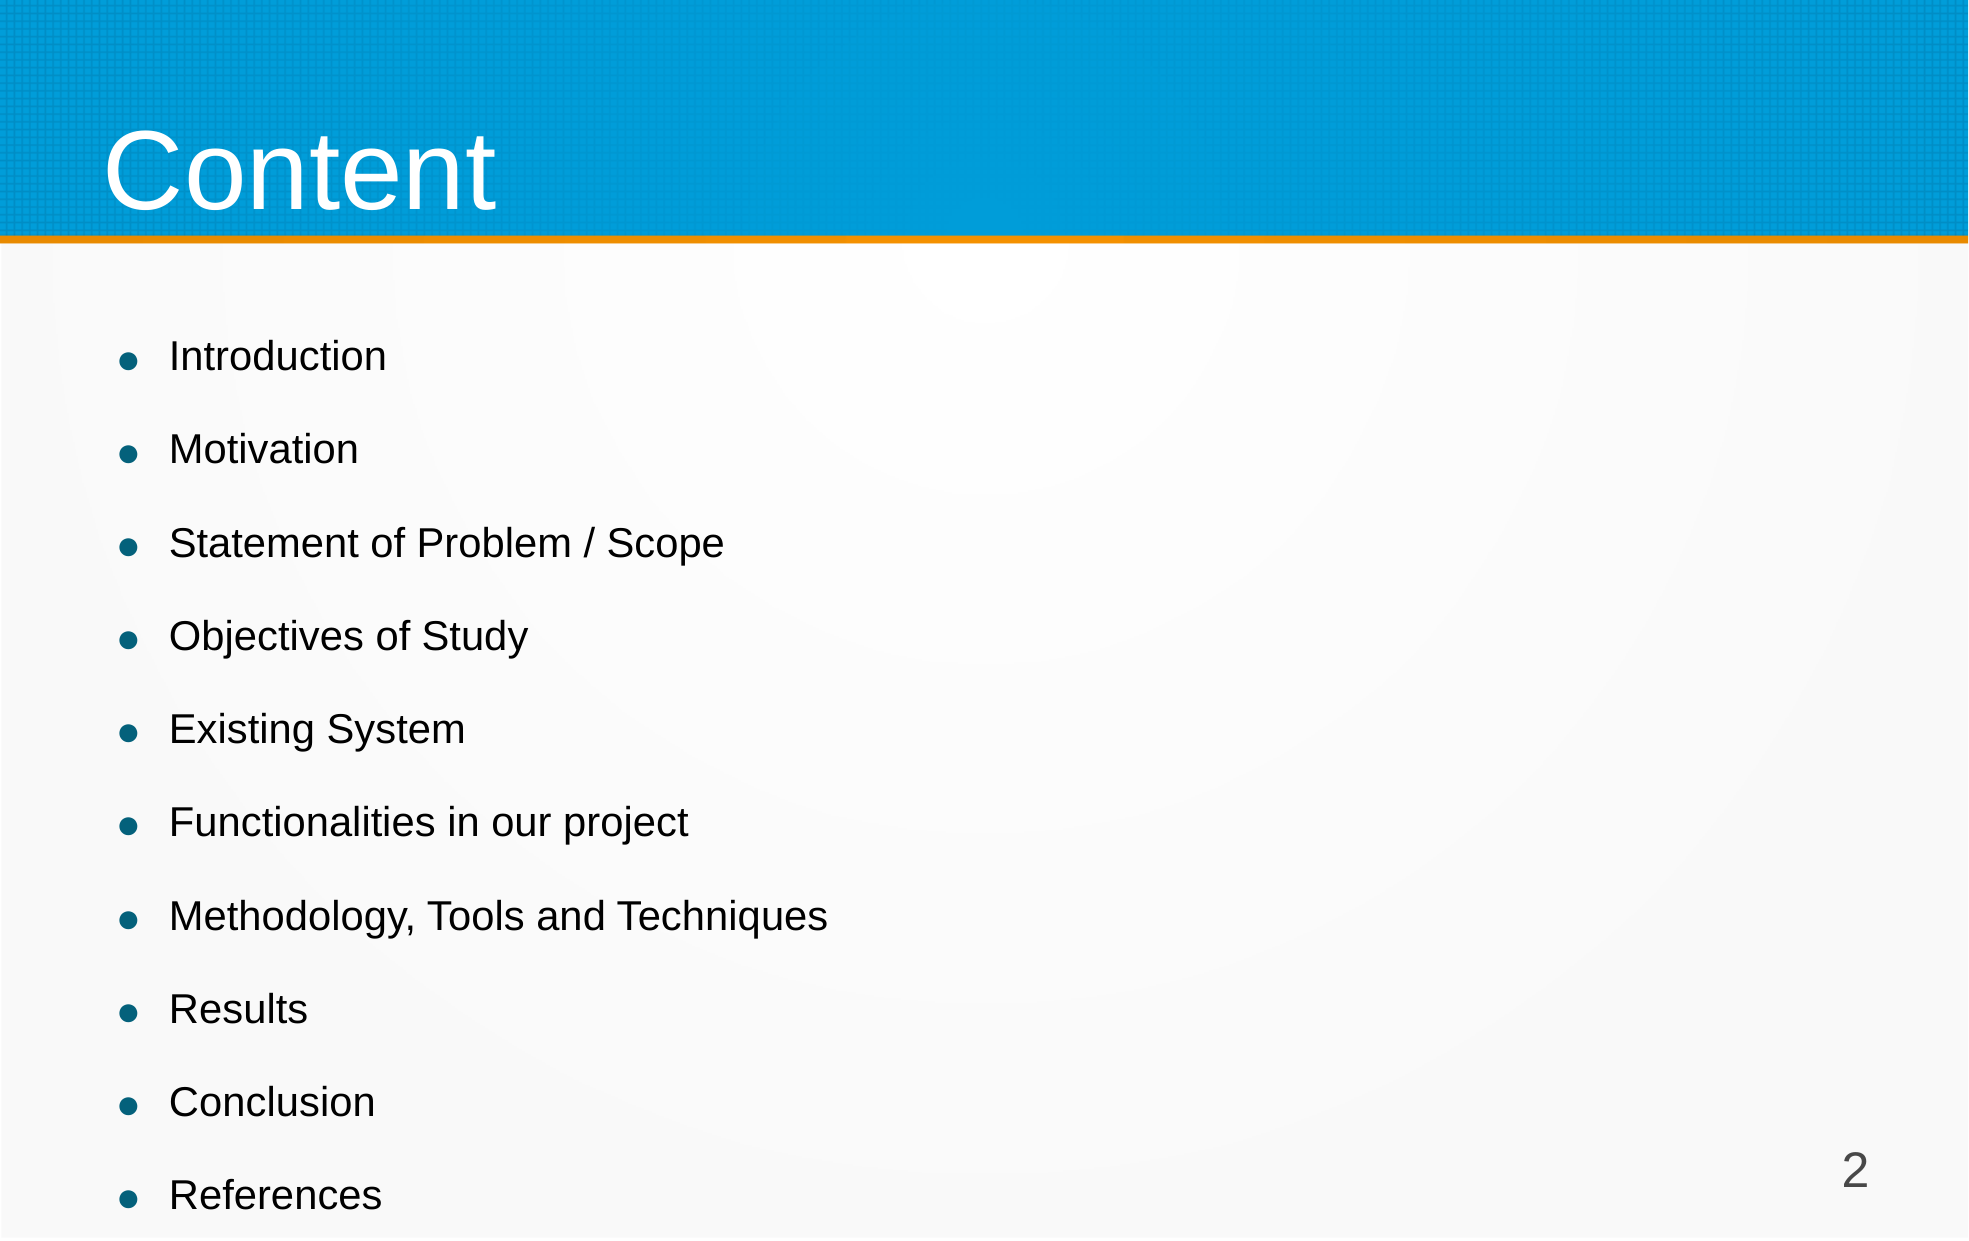

# Content
Introduction
Motivation
Statement of Problem / Scope
Objectives of Study
Existing System
Functionalities in our project
Methodology, Tools and Techniques
Results
Conclusion
References

2